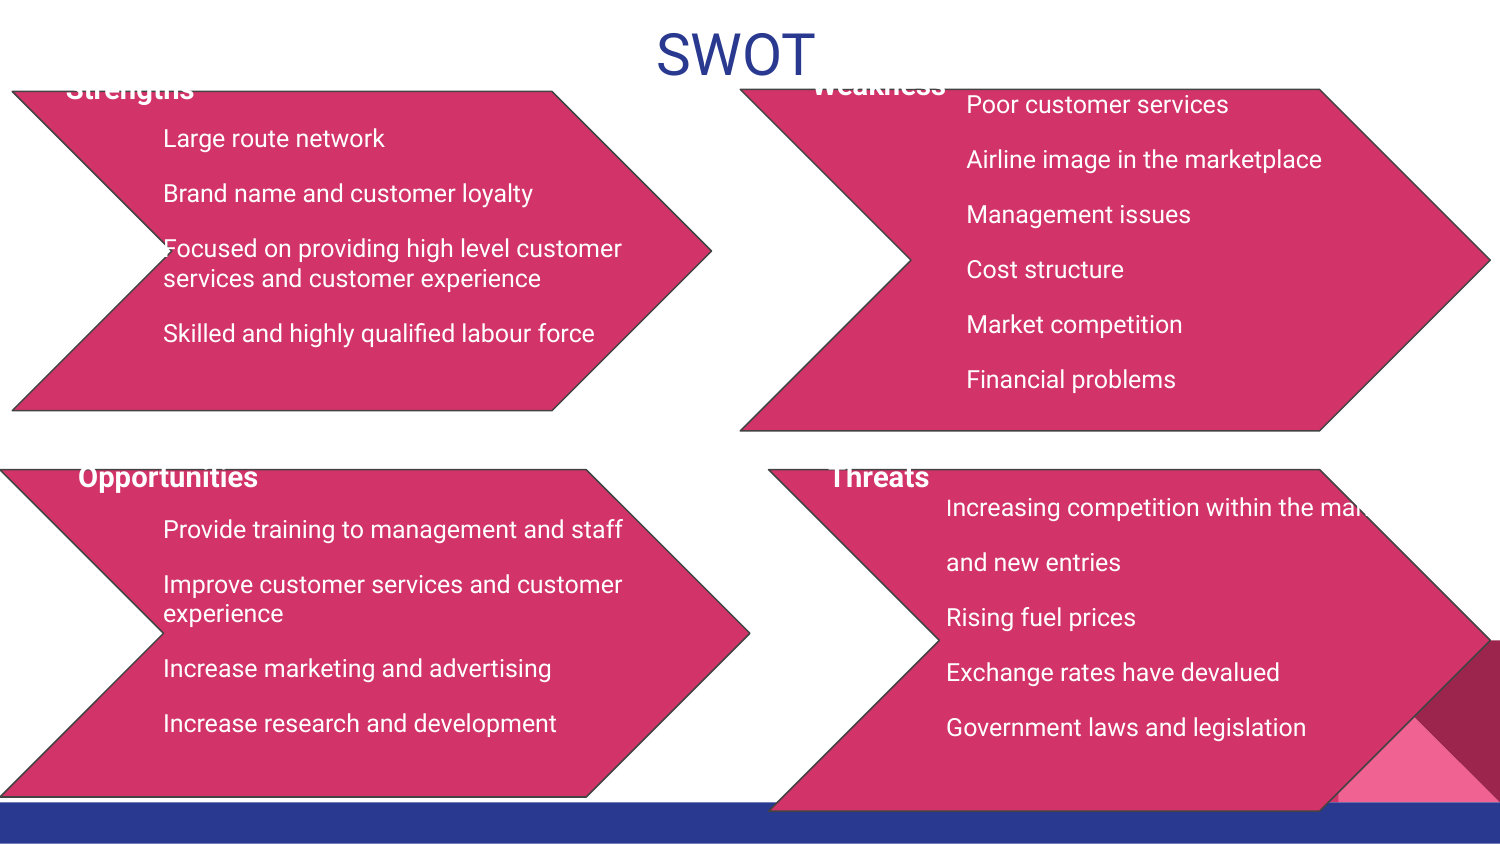

# SWOT
Weakness
Strengths
Poor customer services
Airline image in the marketplace
Management issues
Cost structure
Market competition
Financial problems

Large route network
Brand name and customer loyalty
Focused on providing high level customer services and customer experience
Skilled and highly qualified labour force
Opportunities
Threats

Increasing competition within the market
and new entries
Rising fuel prices
Exchange rates have devalued
Government laws and legislation
Provide training to management and staff
Improve customer services and customer experience
Increase marketing and advertising
Increase research and development